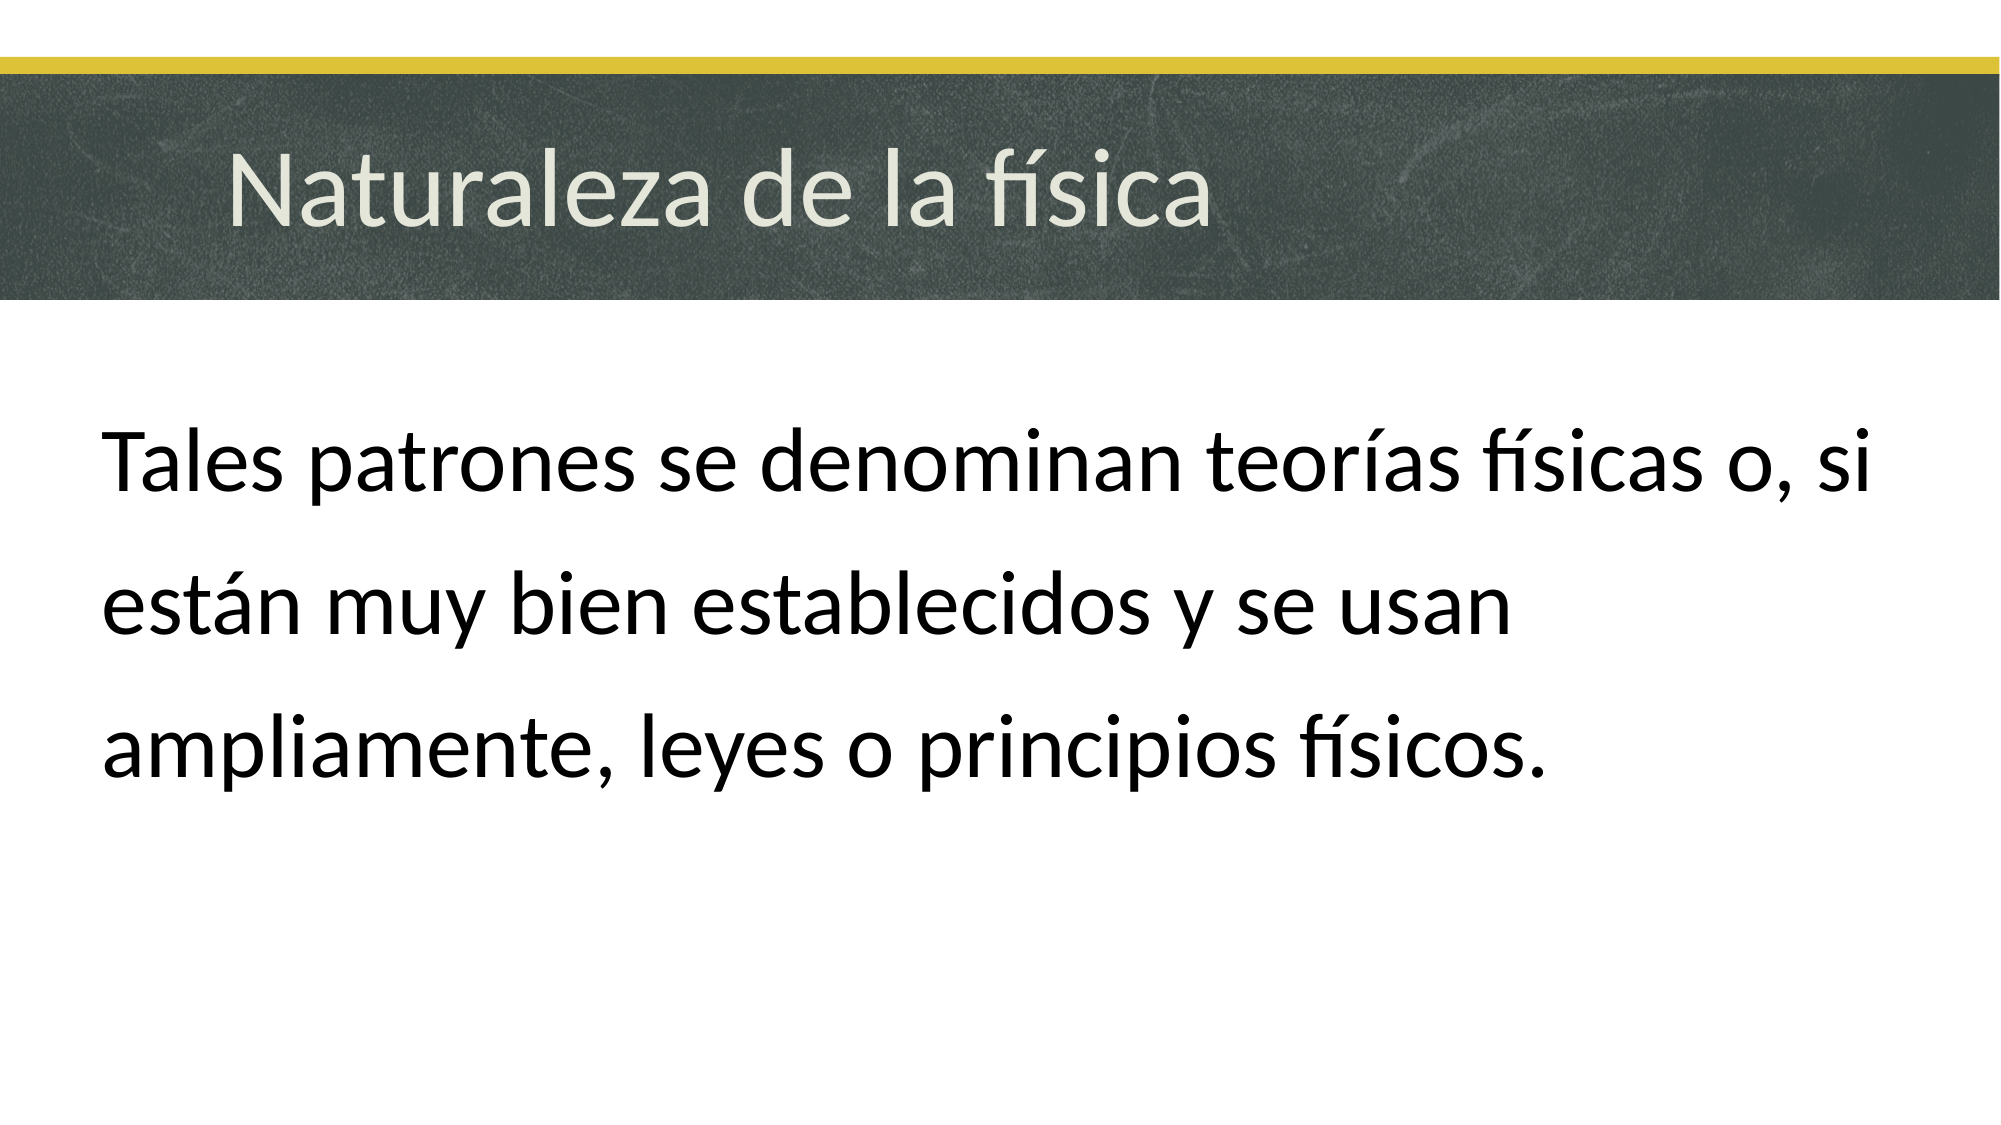

# Naturaleza de la física
Tales patrones se denominan teorías físicas o, si están muy bien establecidos y se usan ampliamente, leyes o principios físicos.